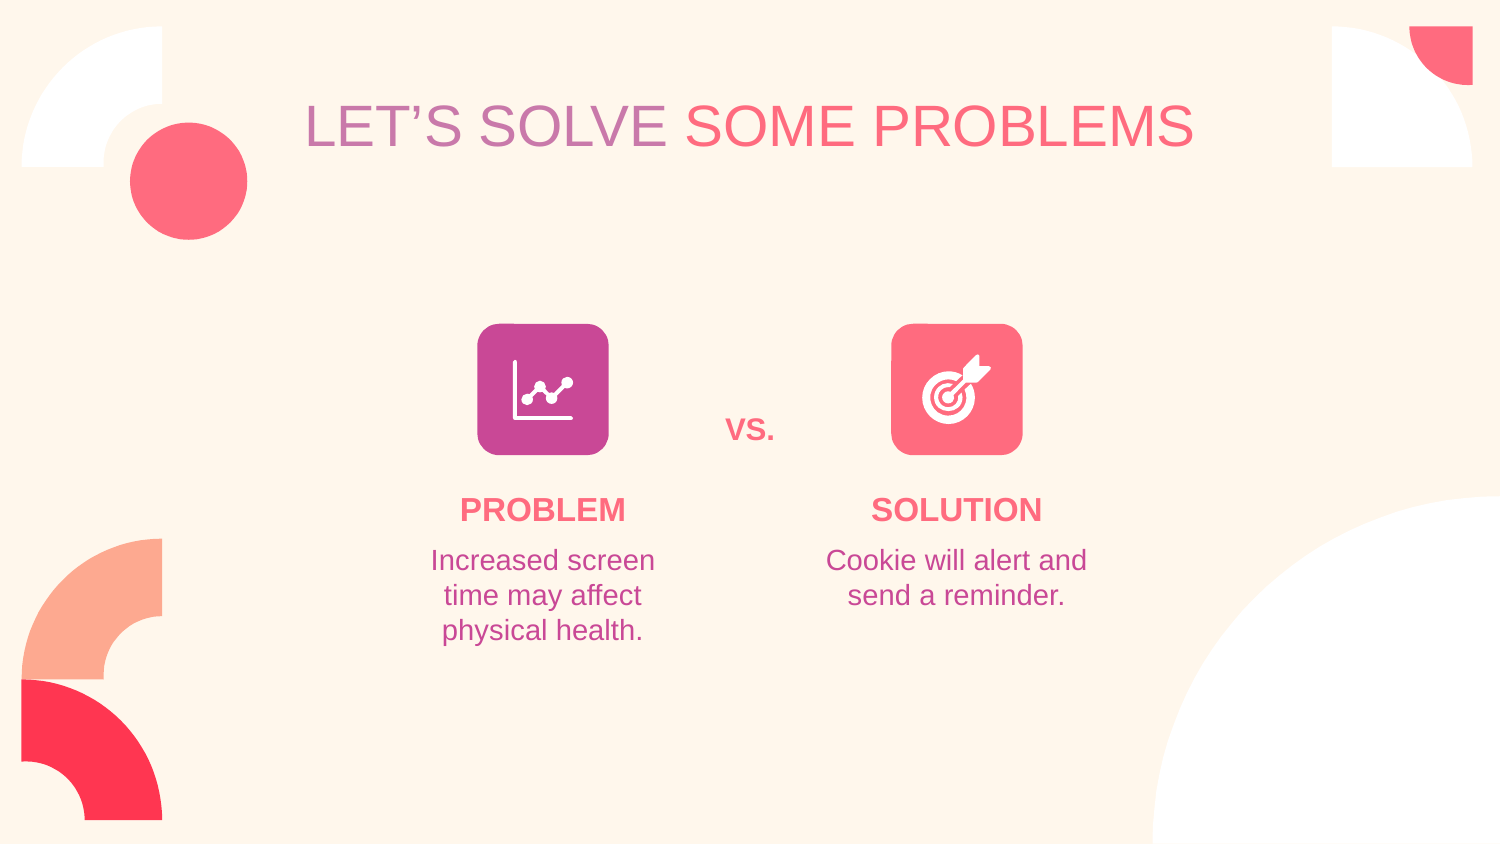

# LET’S SOLVE SOME PROBLEMS

VS.
PROBLEM
SOLUTION
Increased screen time may affect physical health.
Cookie will alert and send a reminder.